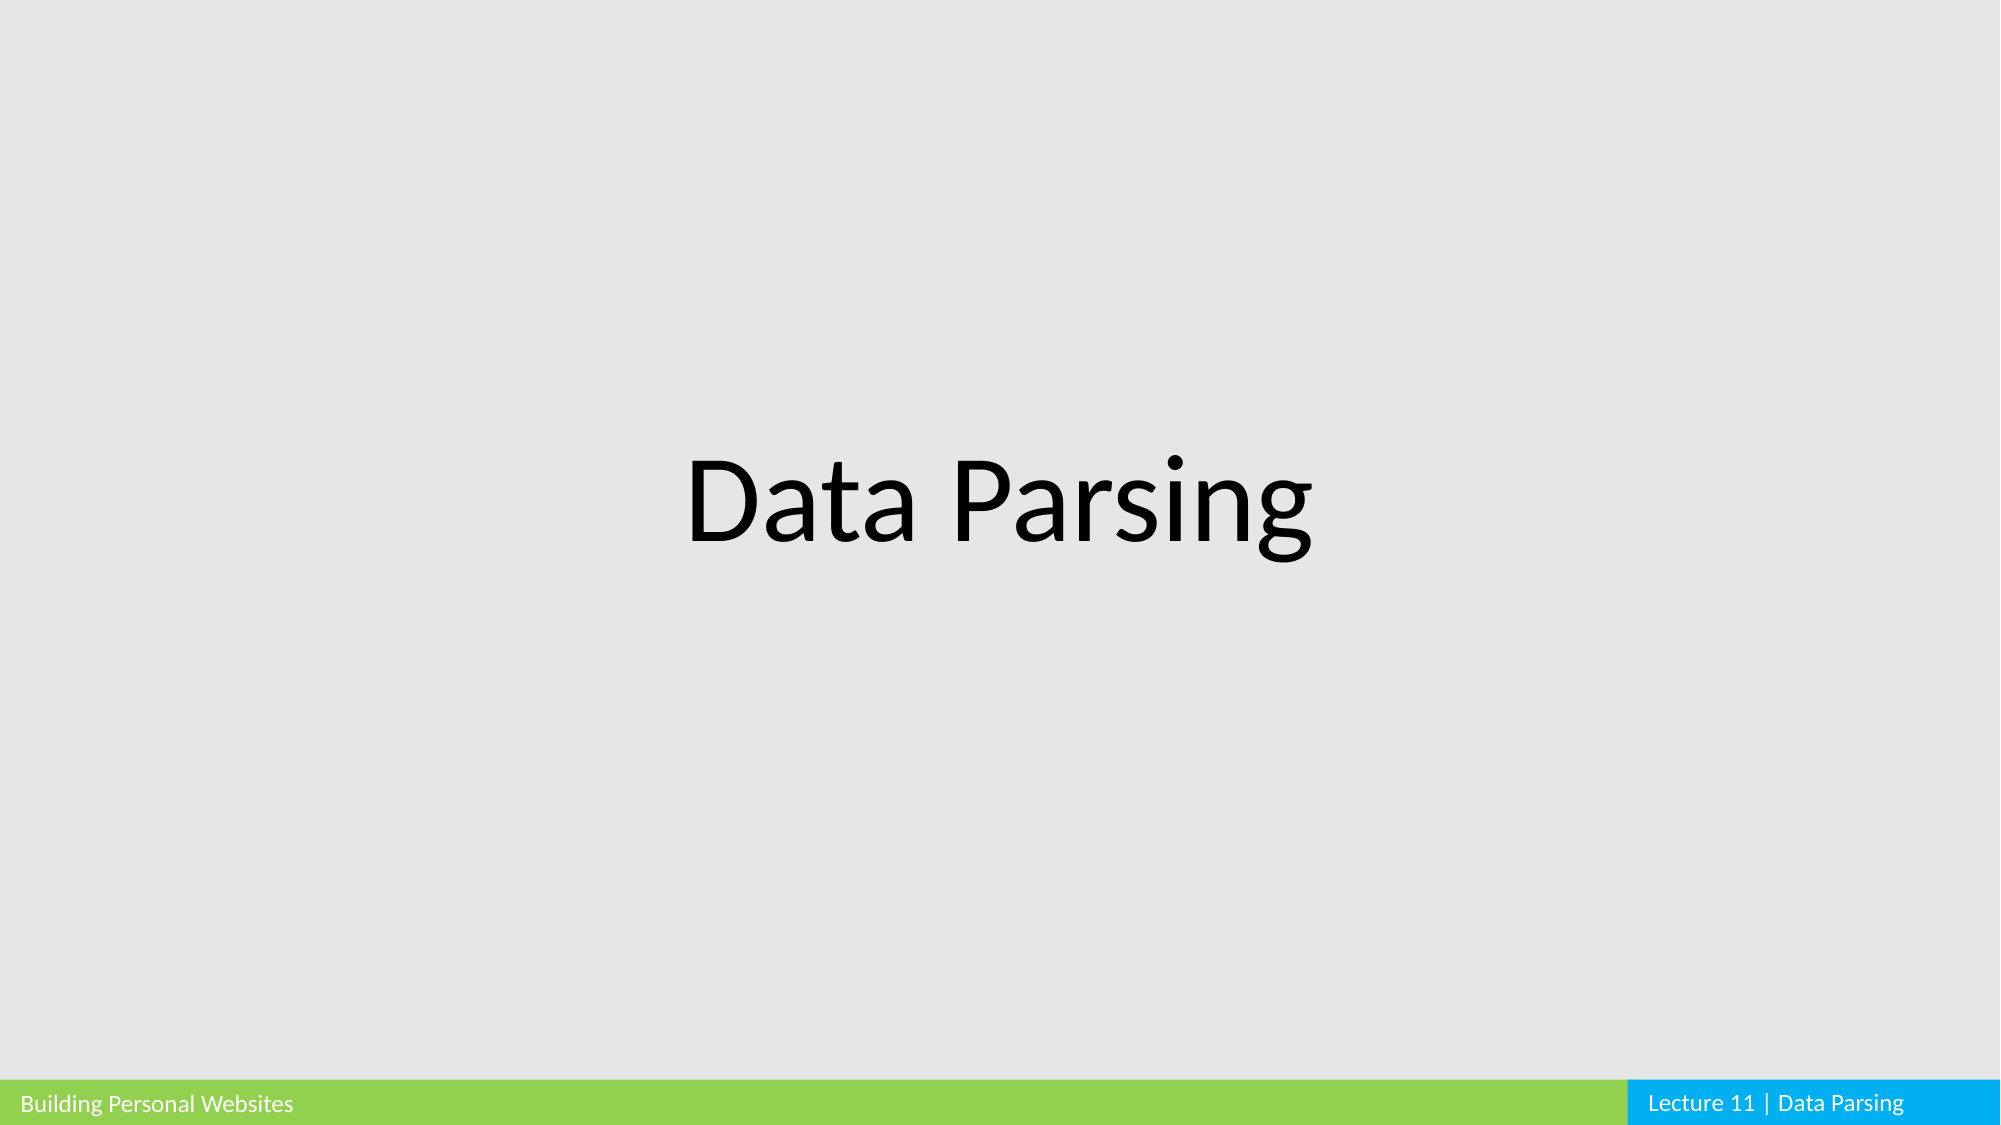

# Data Parsing
Lecture 11 | Data Parsing

Building Personal Websites